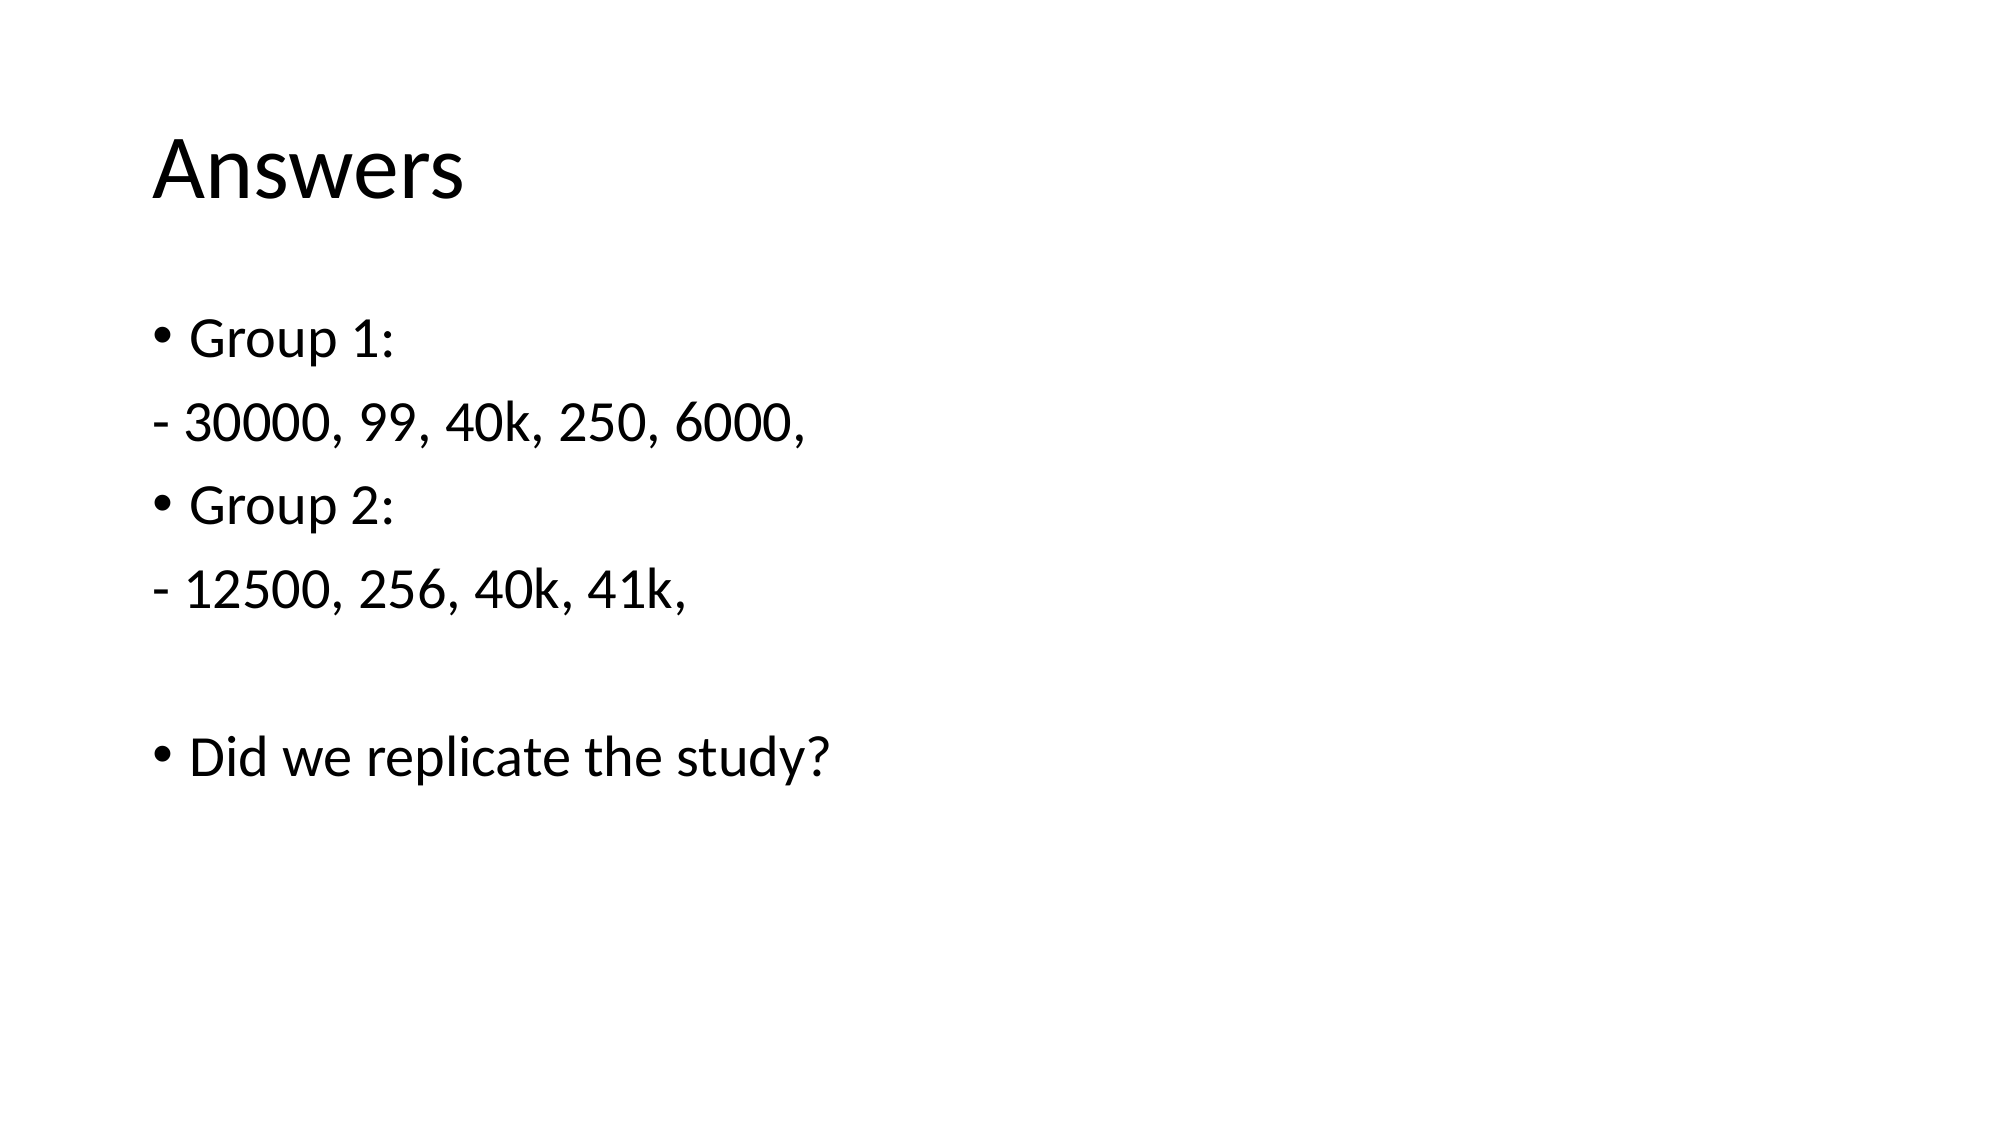

# Answers
Group 1:
- 30000, 99, 40k, 250, 6000,
Group 2:
- 12500, 256, 40k, 41k,

Did we replicate the study?